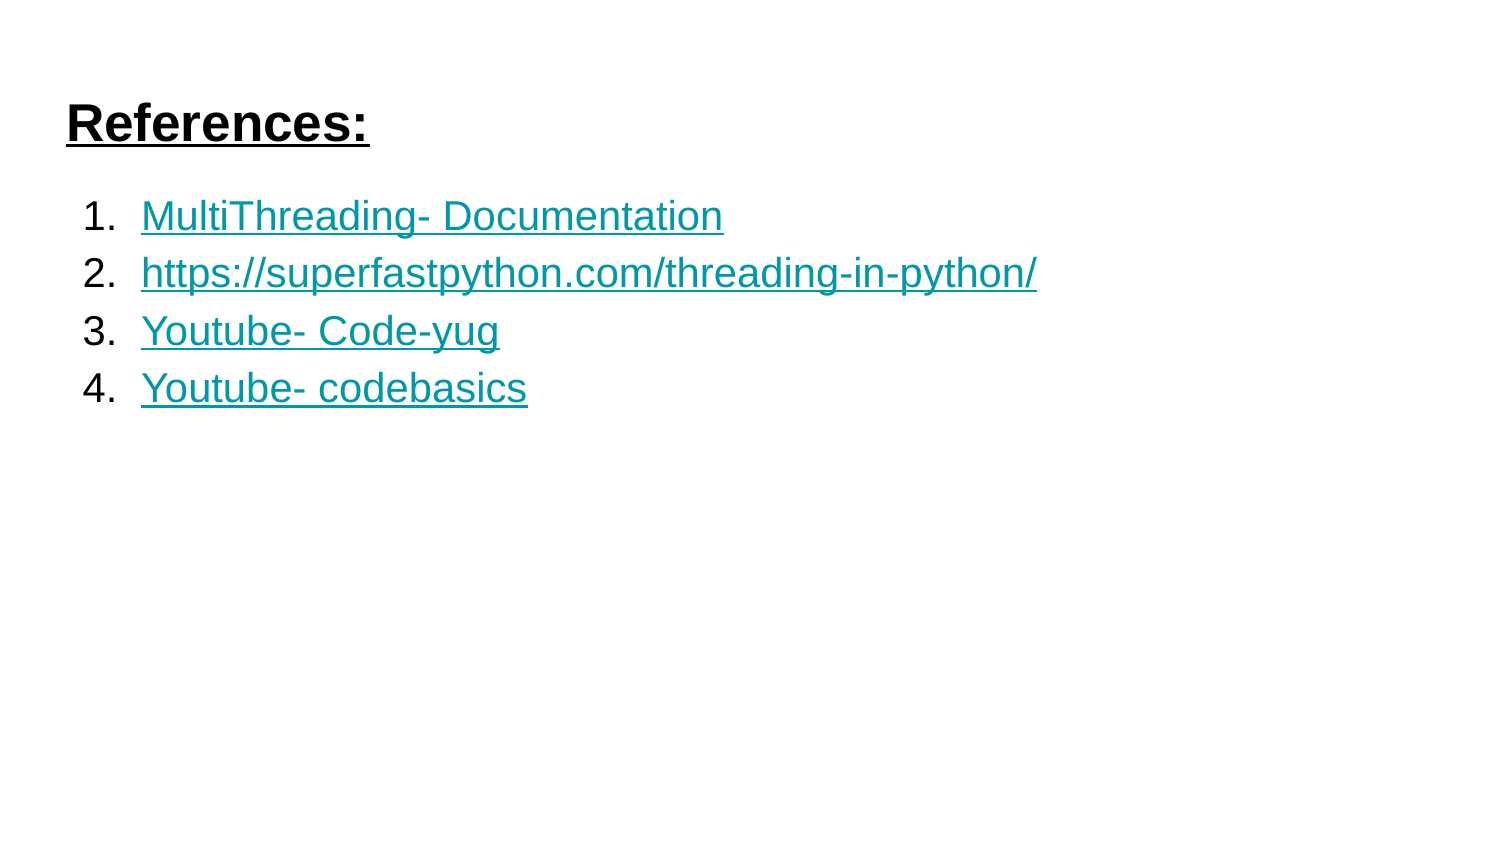

# References:
MultiThreading- Documentation
https://superfastpython.com/threading-in-python/
Youtube- Code-yug
Youtube- codebasics